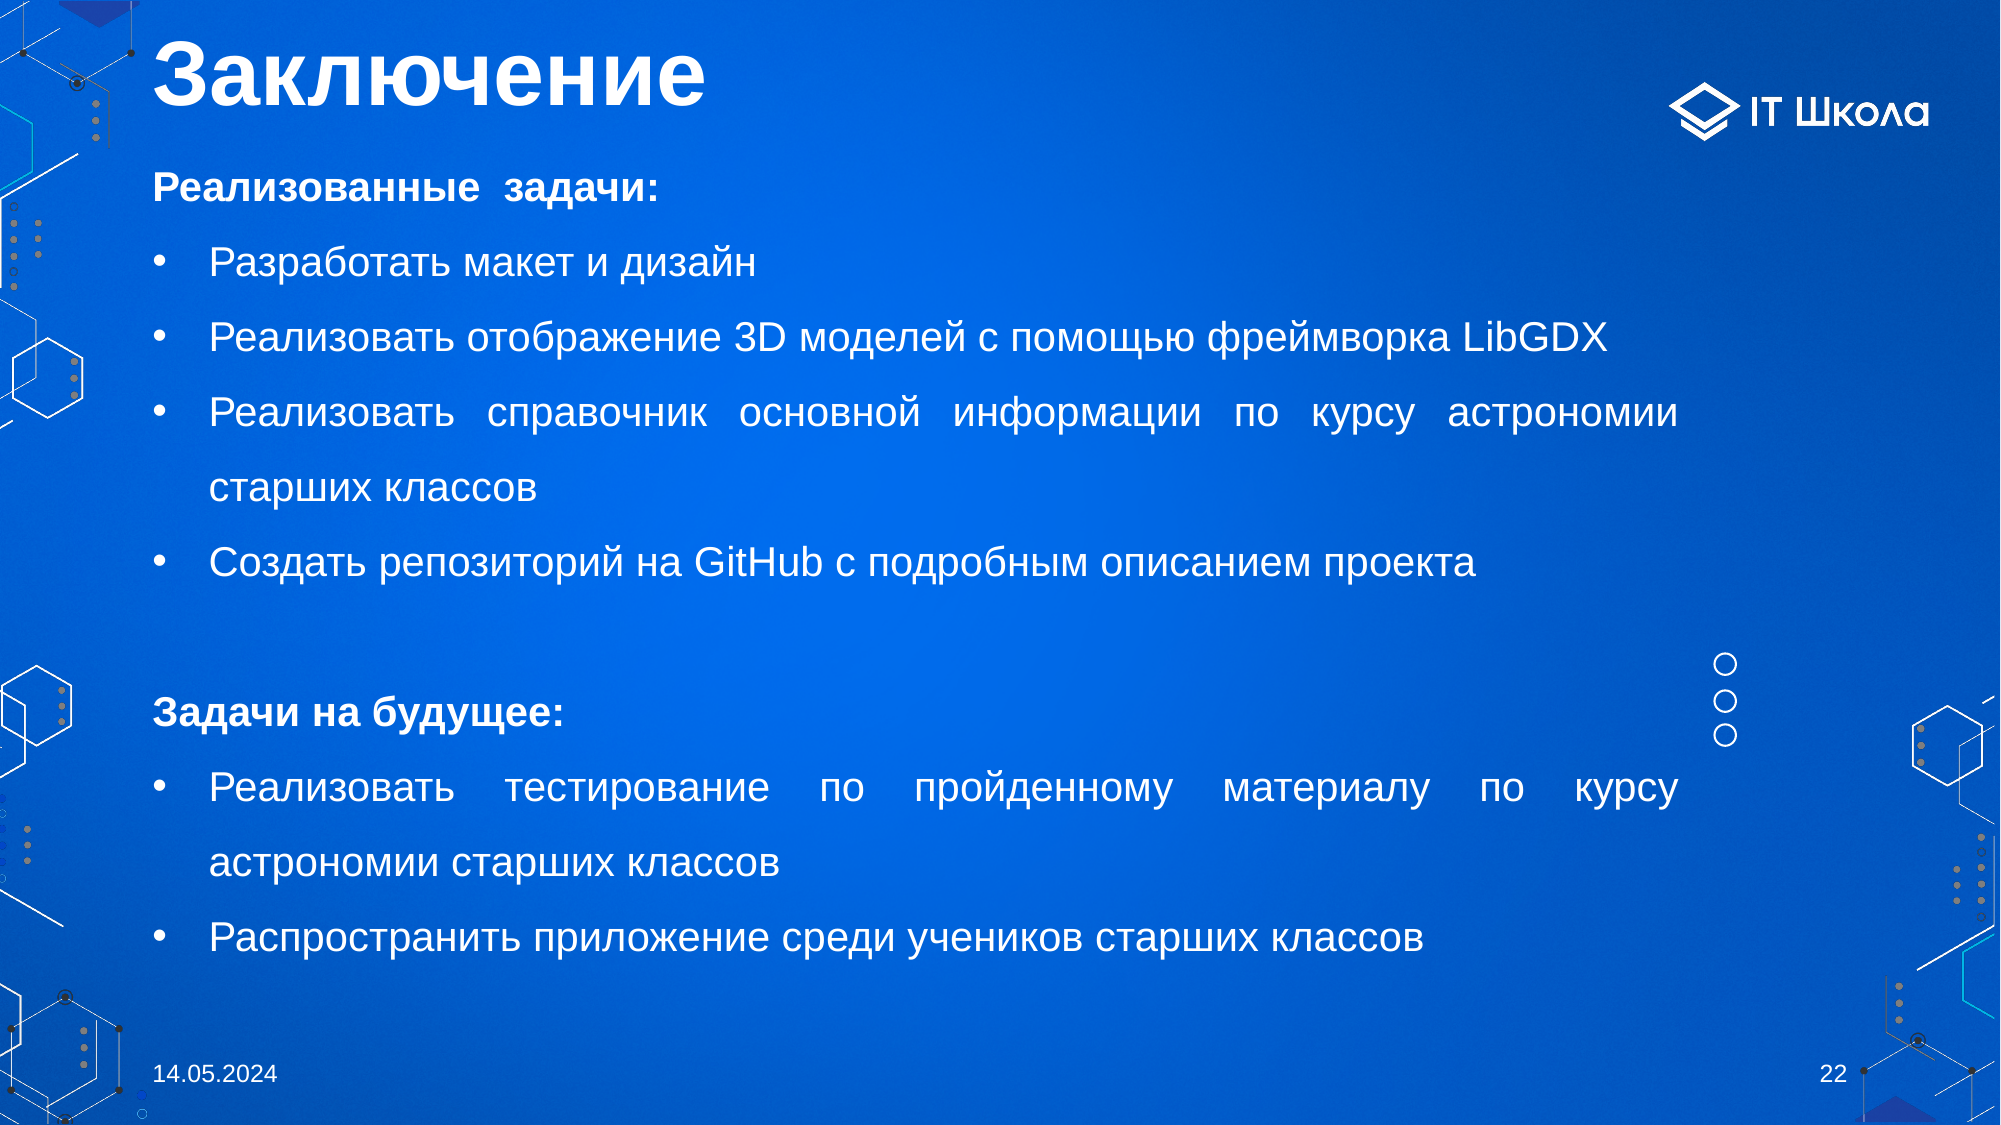

# Заключение
Реализованные  задачи:
Разработать макет и дизайн
Реализовать отображение 3D моделей с помощью фреймворка LibGDX
Реализовать справочник основной информации по курсу астрономии старших классов
Создать репозиторий на GitHub с подробным описанием проекта

Задачи на будущее:
Реализовать тестирование по пройденному материалу по курсу астрономии старших классов
Распространить приложение среди учеников старших классов

14.05.2024
22